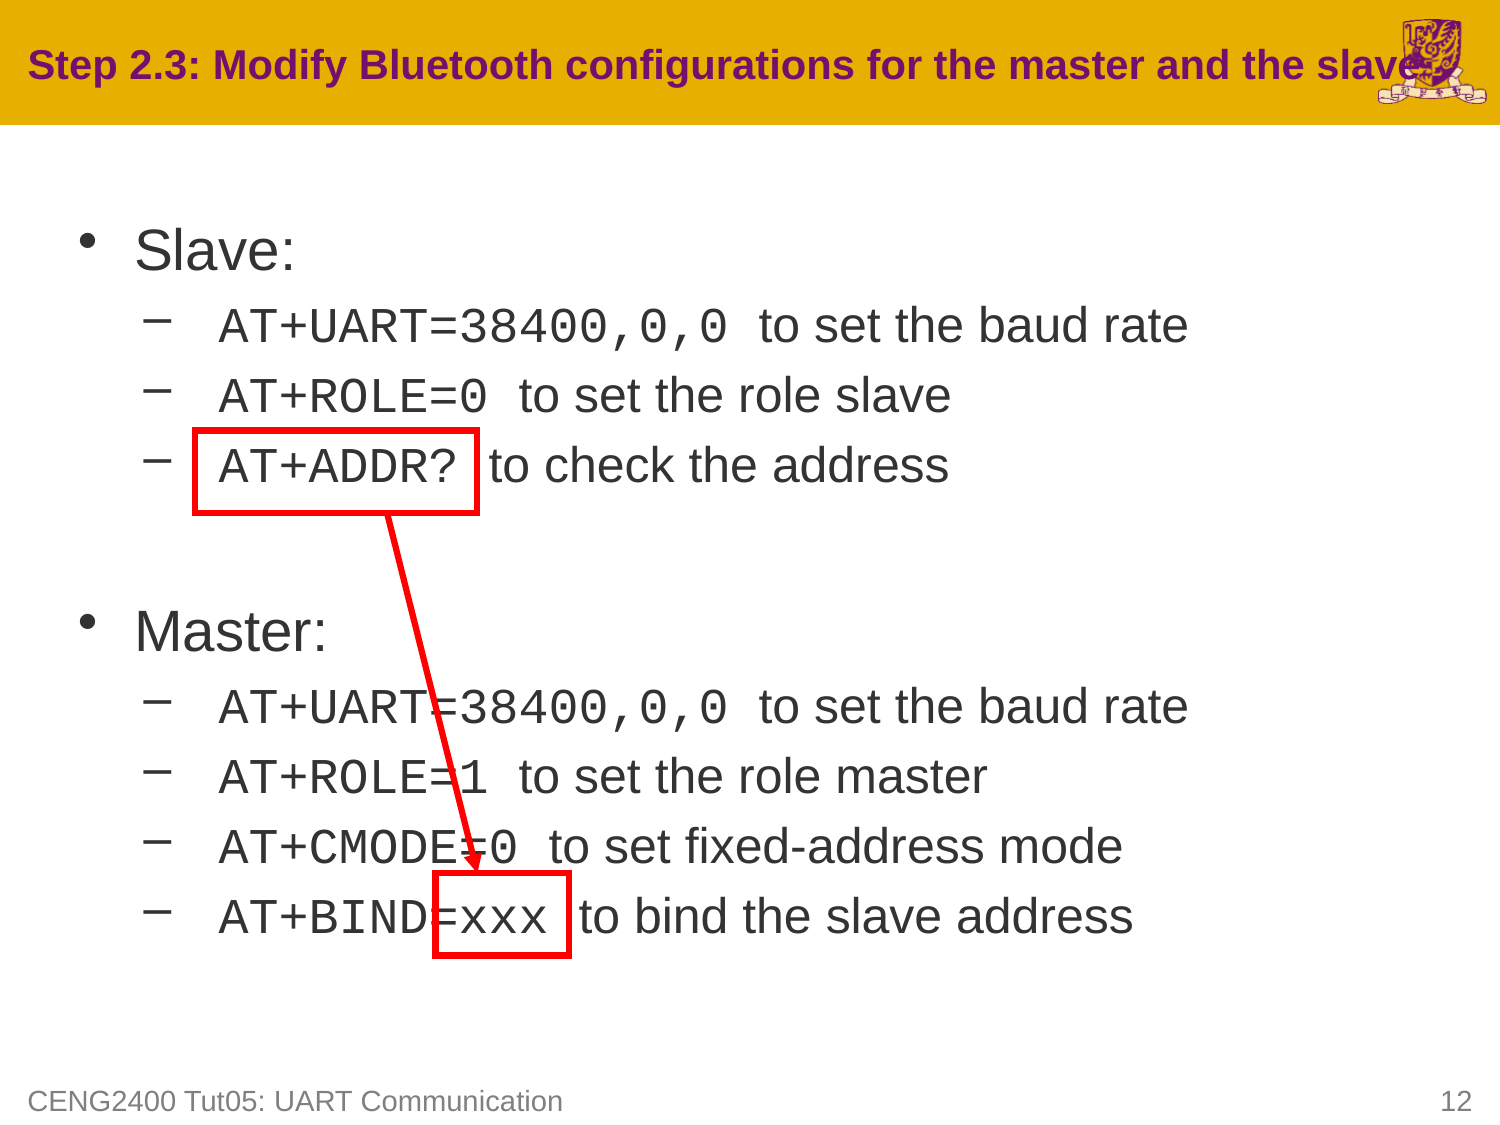

# Step 2.3: Modify Bluetooth configurations for the master and the slave
Slave:
AT+UART=38400,0,0 to set the baud rate
AT+ROLE=0 to set the role slave
AT+ADDR? to check the address

Master:
AT+UART=38400,0,0 to set the baud rate
AT+ROLE=1 to set the role master
AT+CMODE=0 to set fixed-address mode
AT+BIND=xxx to bind the slave address

CENG2400 Tut05: UART Communication
12